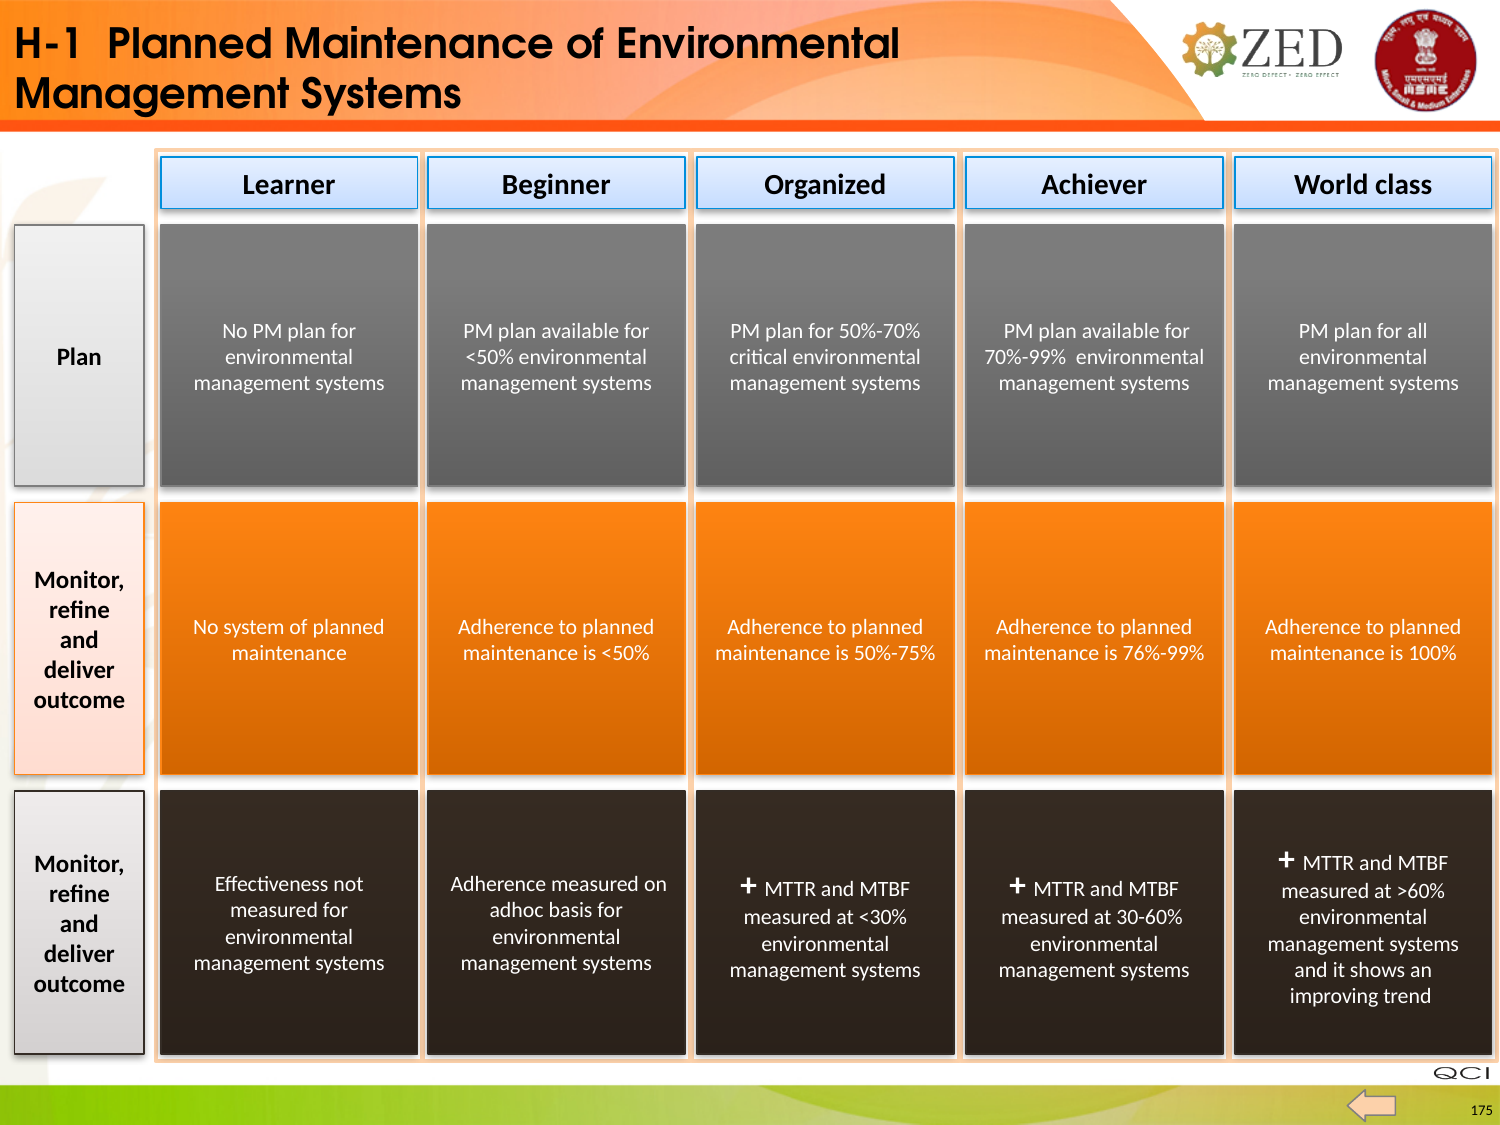

H-1  Planned Maintenance of Environmental Management Systems

Learner
Beginner
Organized
Achiever
World class
Plan
No PM plan for environmental management systems
PM plan available for <50% environmental management systems
PM plan for 50%-70% critical environmental management systems
 PM plan available for 70%-99%  environmental management systems
PM plan for all environmental management systems
Monitor, refine and deliver outcome
No system of planned maintenance
Adherence to planned maintenance is <50%
Adherence to planned maintenance is 50%-75%
Adherence to planned maintenance is 76%-99%
Adherence to planned maintenance is 100%
Effectiveness not measured for environmental management systems
 Adherence measured on adhoc basis for environmental management systems
+ MTTR and MTBF measured at <30% environmental management systems
+ MTTR and MTBF measured at 30-60%  environmental management systems
+ MTTR and MTBF measured at >60% environmental management systems and it shows an improving trend
Monitor, refine and deliver outcome